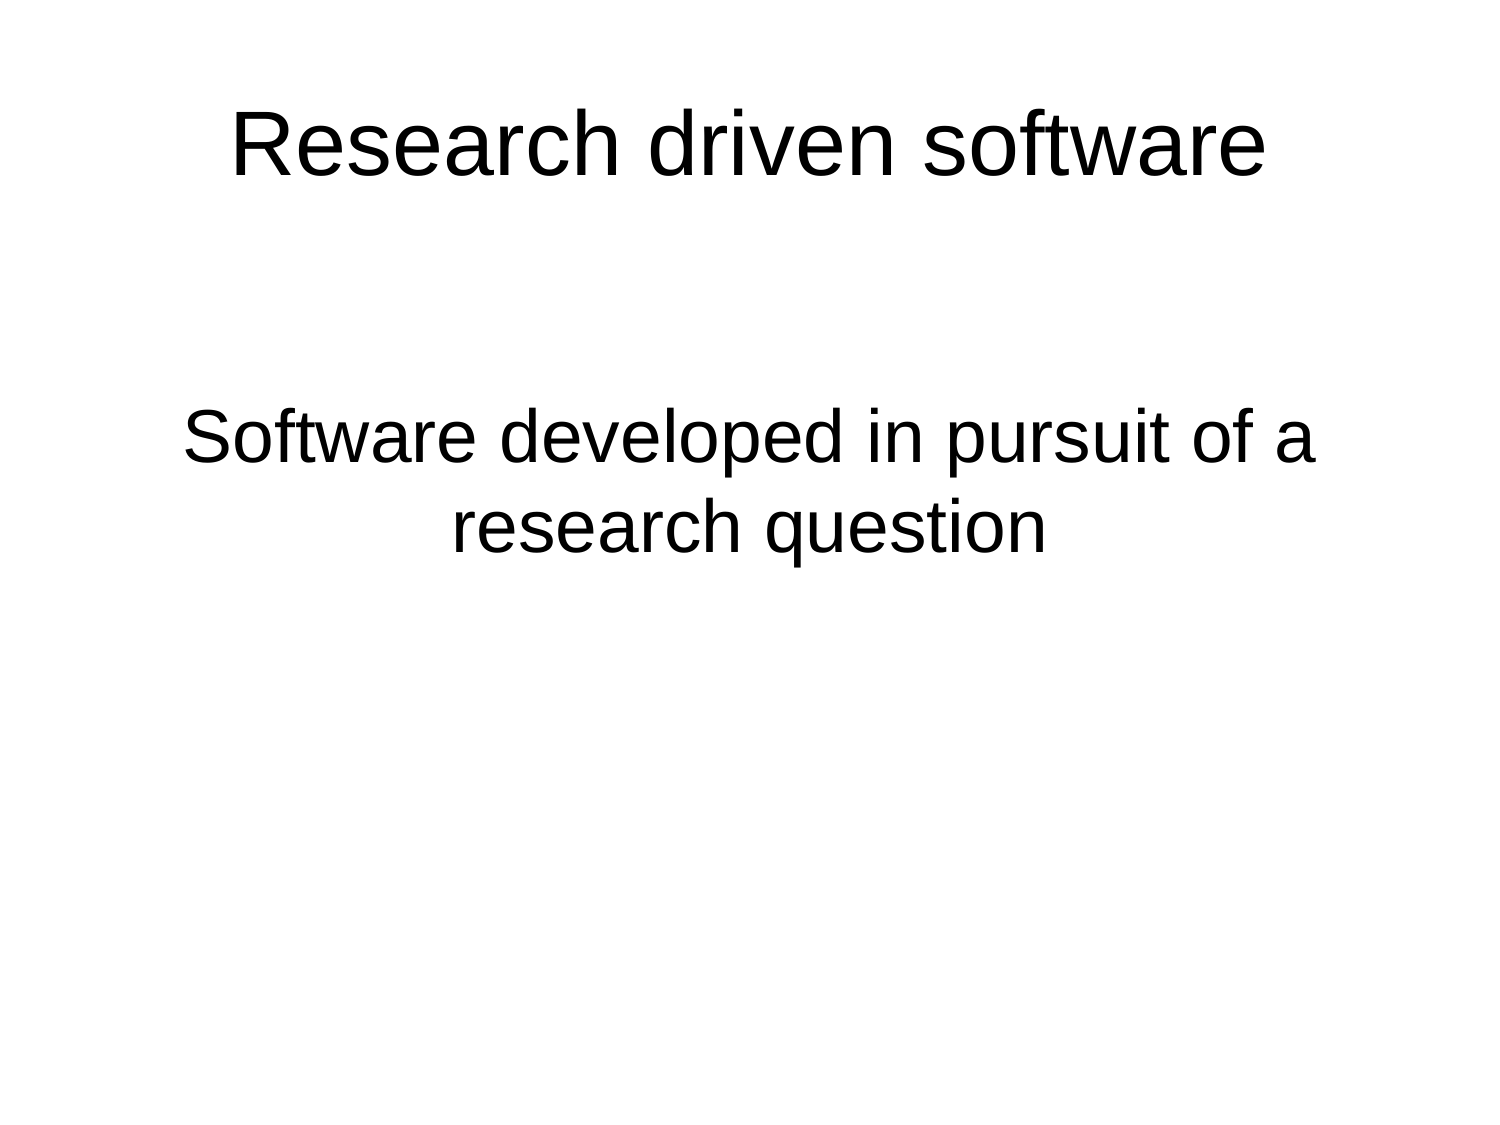

# Research driven software
Software developed in pursuit of a research question